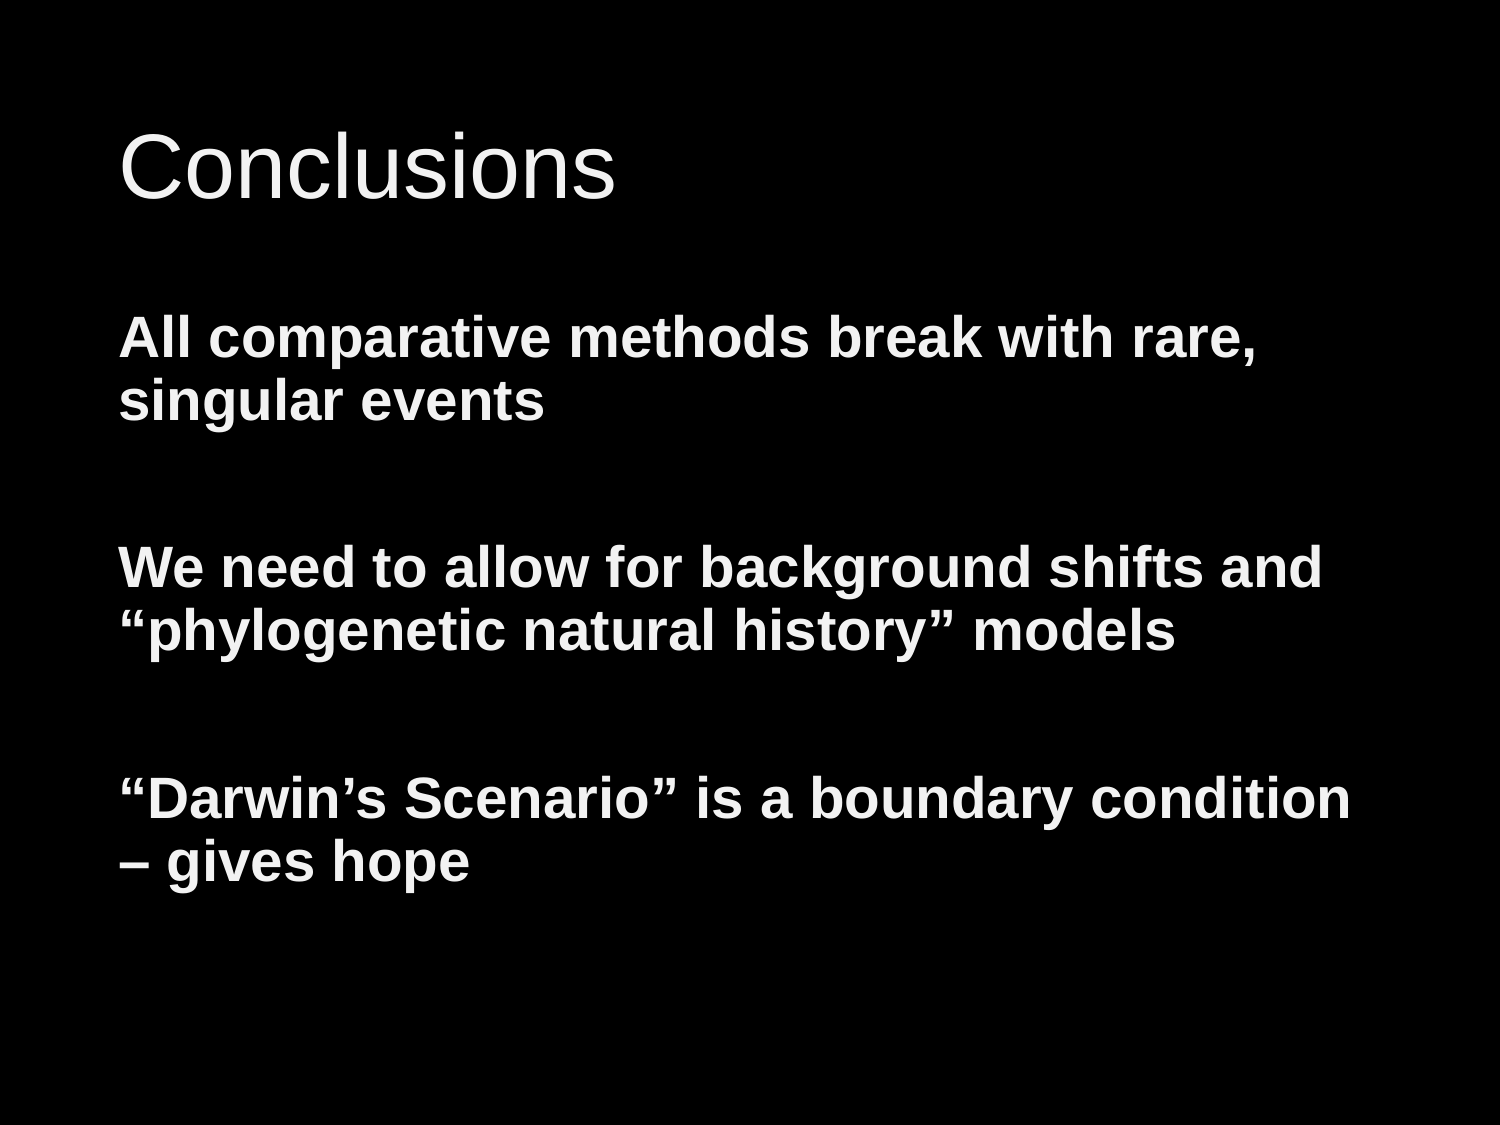

# Conclusions
All comparative methods break with rare, singular events

We need to allow for background shifts and “phylogenetic natural history” models

“Darwin’s Scenario” is a boundary condition – gives hope